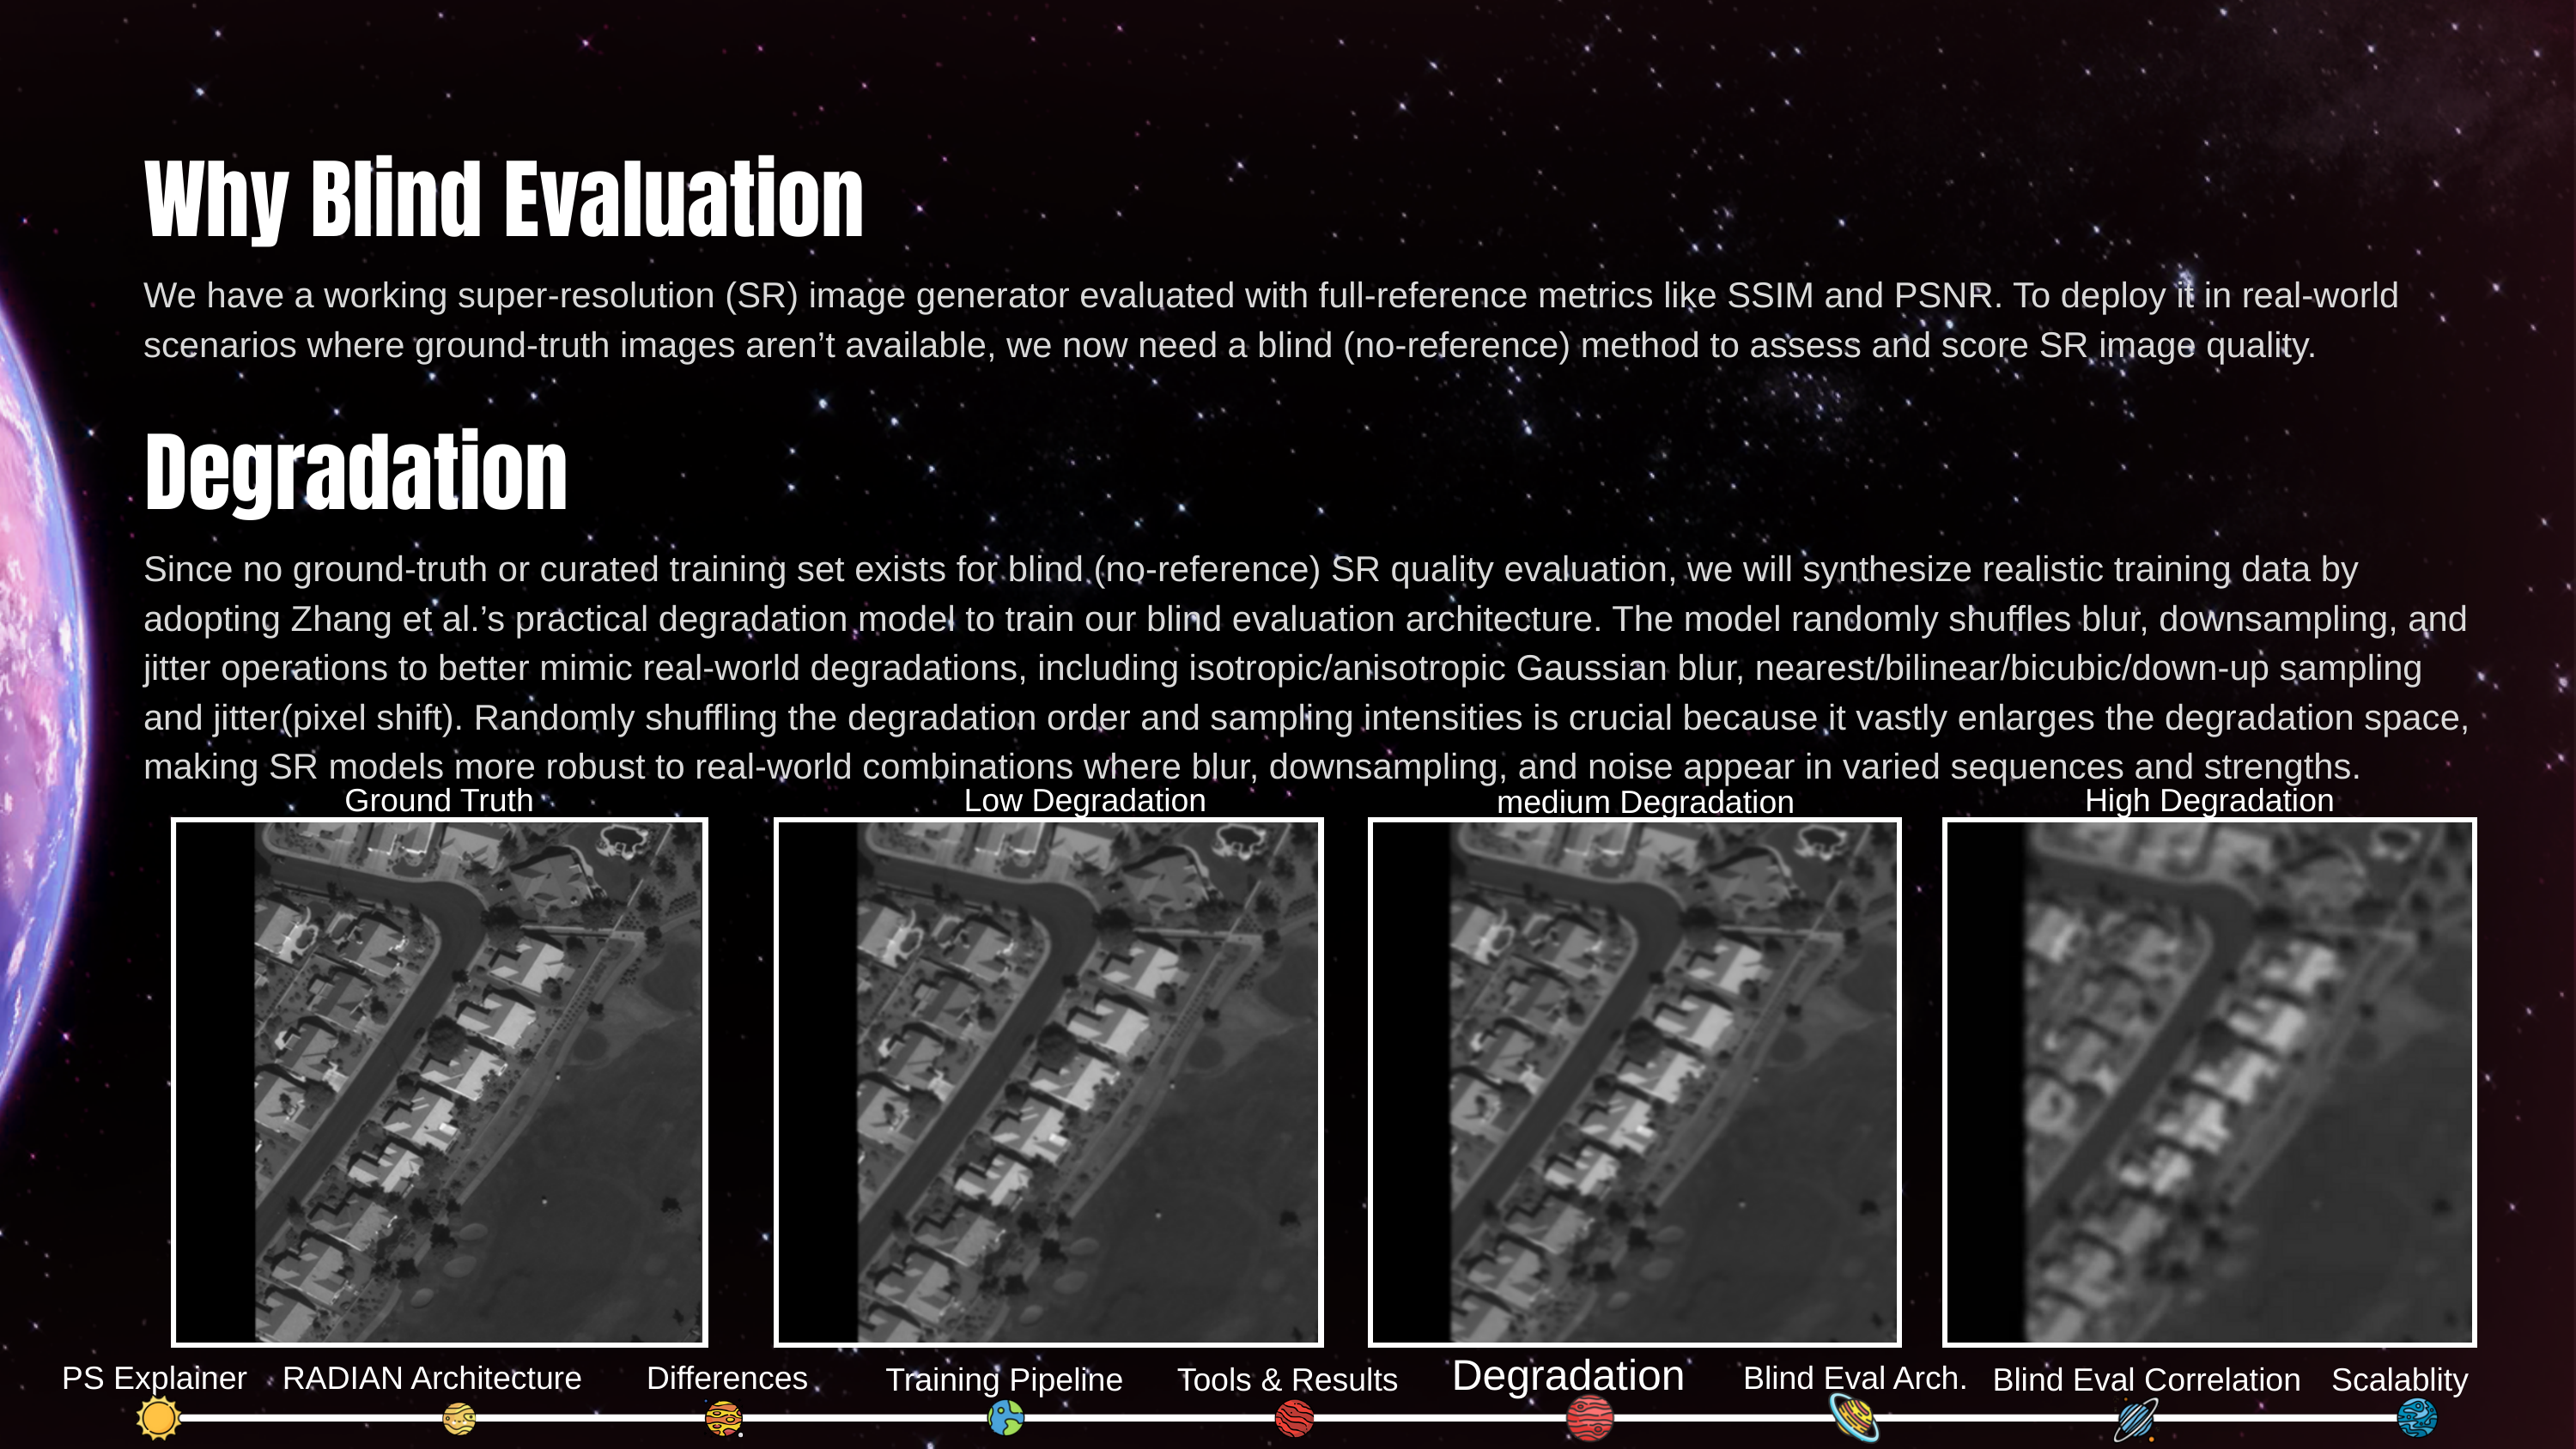

Why Blind Evaluation
We have a working super-resolution (SR) image generator evaluated with full-reference metrics like SSIM and PSNR. To deploy it in real-world scenarios where ground-truth images aren’t available, we now need a blind (no-reference) method to assess and score SR image quality.
Degradation
Since no ground-truth or curated training set exists for blind (no-reference) SR quality evaluation, we will synthesize realistic training data by adopting Zhang et al.’s practical degradation model to train our blind evaluation architecture. The model randomly shuffles blur, downsampling, and jitter operations to better mimic real-world degradations, including isotropic/anisotropic Gaussian blur, nearest/bilinear/bicubic/down-up sampling and jitter(pixel shift). Randomly shuffling the degradation order and sampling intensities is crucial because it vastly enlarges the degradation space, making SR models more robust to real-world combinations where blur, downsampling, and noise appear in varied sequences and strengths.
Ground Truth
Low Degradation
High Degradation
medium Degradation

Degradation
PS Explainer
RADIAN Architecture
Differences
Blind Eval Arch.
Training Pipeline
Tools & Results
Blind Eval Correlation
Scalablity